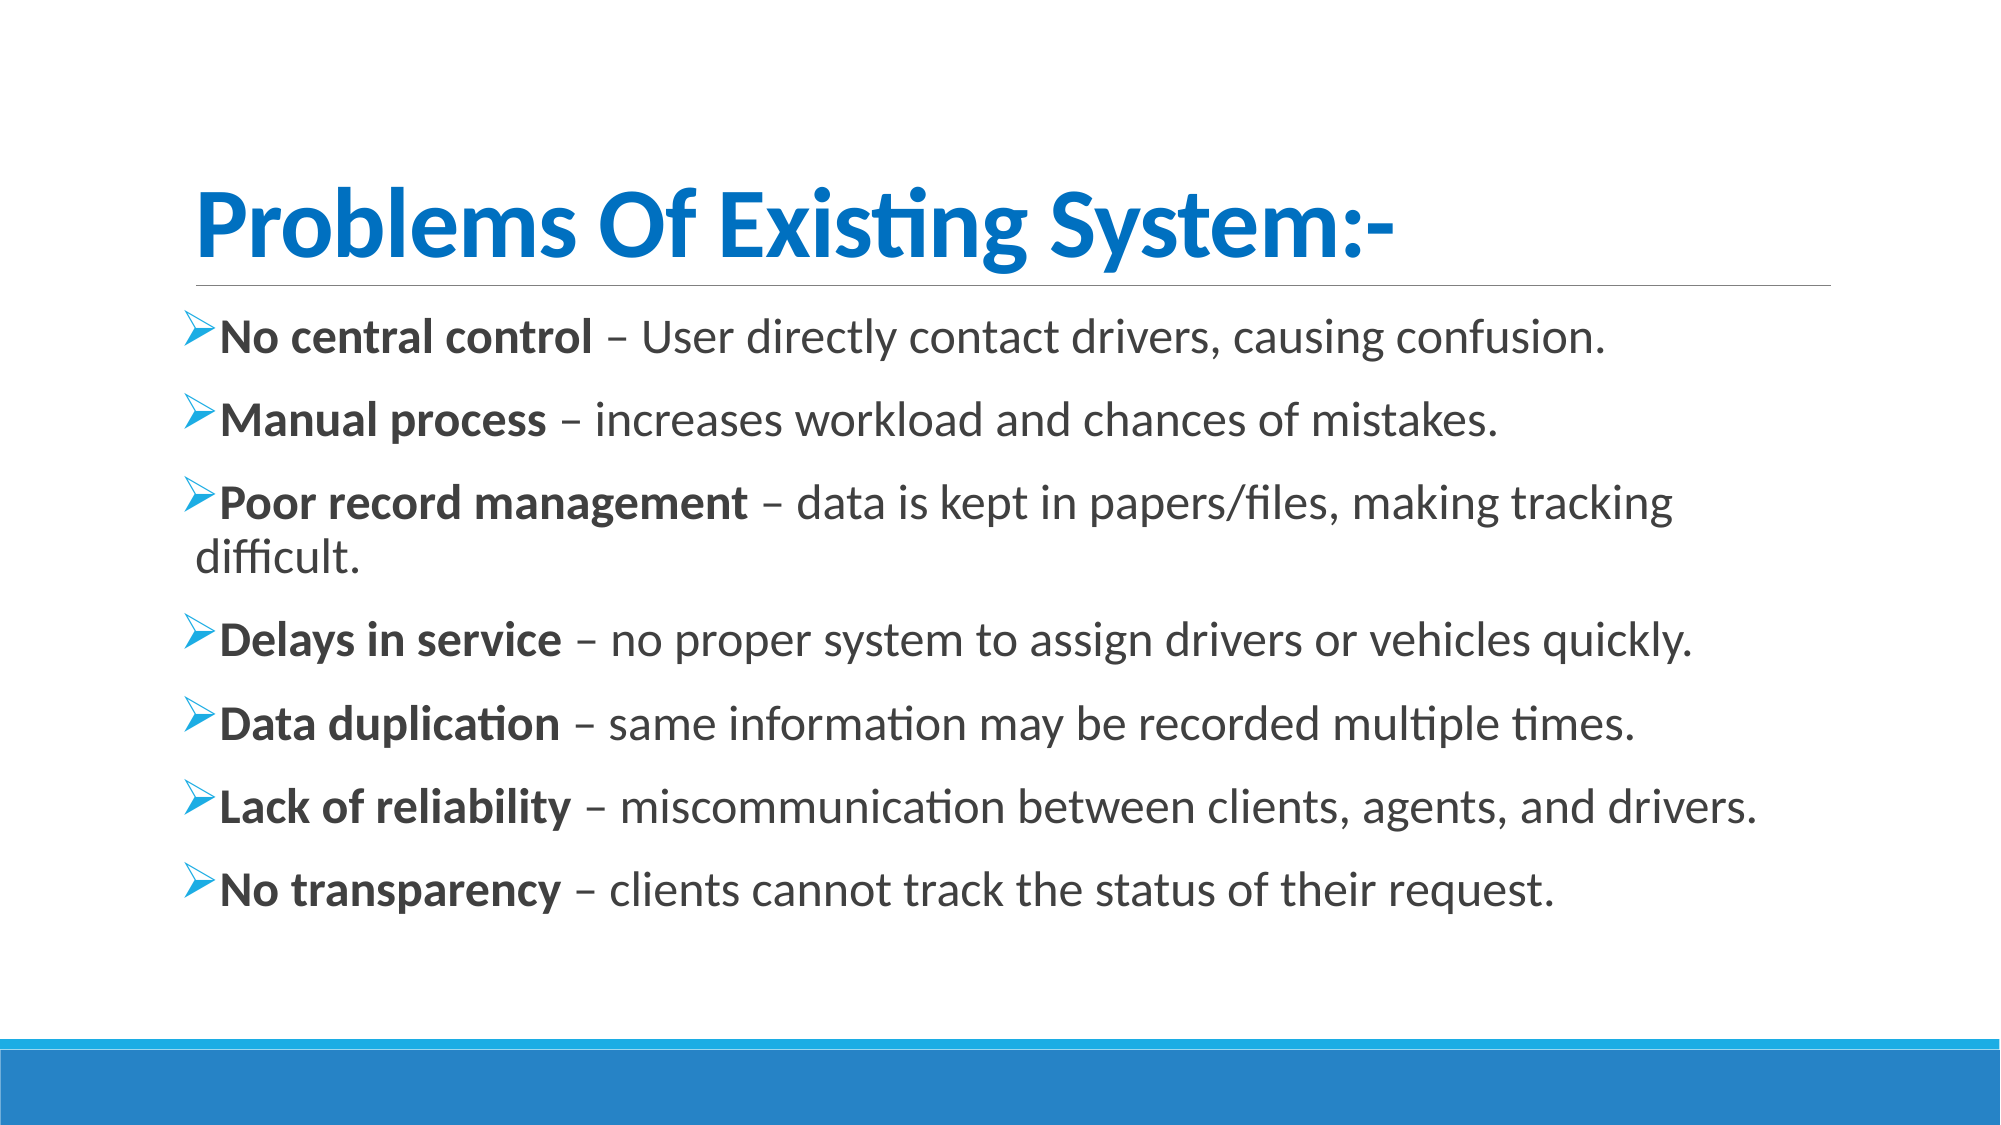

# Problems Of Existing System:-
No central control – User directly contact drivers, causing confusion.
Manual process – increases workload and chances of mistakes.
Poor record management – data is kept in papers/files, making tracking difficult.
Delays in service – no proper system to assign drivers or vehicles quickly.
Data duplication – same information may be recorded multiple times.
Lack of reliability – miscommunication between clients, agents, and drivers.
No transparency – clients cannot track the status of their request.